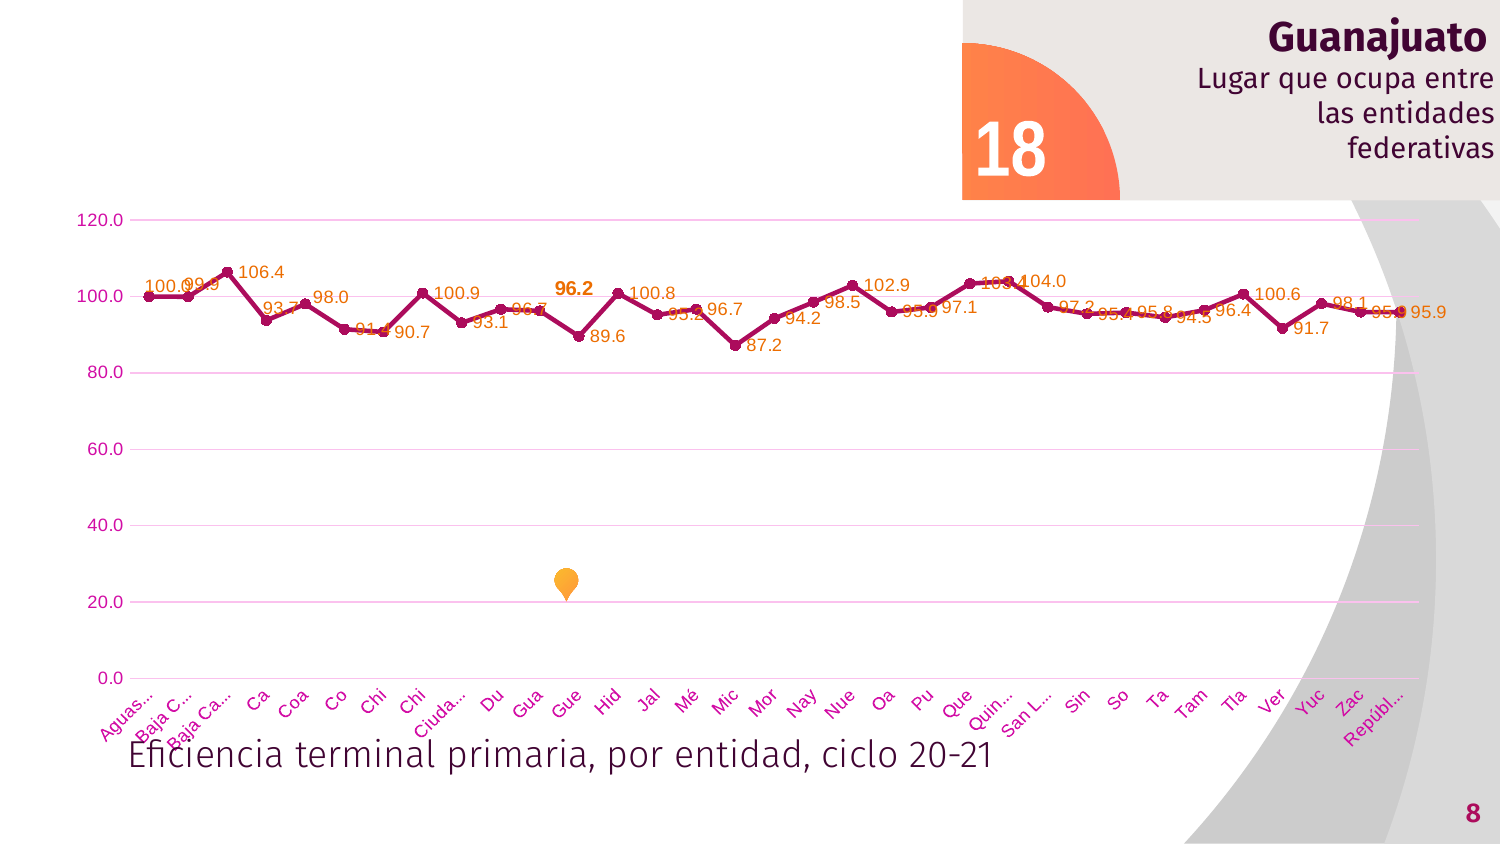

Guanajuato
Lugar que ocupa entre las entidades federativas

18

### Chart

| Category | Porcentaje |
|---|---|
| Aguascalientes | 99.98068230112429 |
| Baja California | 99.90632757247904 |
| Baja California Sur | 106.38141449786795 |
| Campeche | 93.73087802343704 |
| Coahuila | 98.03326964539256 |
| Colima | 91.42027656811062 |
| Chiapas | 90.7020731562016 |
| Chihuahua | 100.89169932831146 |
| Ciudad de México | 93.09531310161364 |
| Durango | 96.66783207379717 |
| Guanajuato | 96.22278218211346 |
| Guerrero | 89.57502212758315 |
| Hidalgo | 100.80270676172556 |
| Jalisco | 95.18454310517056 |
| México | 96.67821178482079 |
| Michoacán | 87.17541516359391 |
| Morelos | 94.23328964613368 |
| Nayarit | 98.49868039631376 |
| Nuevo León | 102.90651504081826 |
| Oaxaca | 95.94297476200501 |
| Puebla | 97.14761094121907 |
| Querétaro | 103.35583460356632 |
| Quintana Roo | 103.99778804241755 |
| San Luis Potosí | 97.22345324572727 |
| Sinaloa | 95.44193273891007 |
| Sonora | 95.78519958824202 |
| Tabasco | 94.52686647630838 |
| Tamaulipas | 96.42248722316864 |
| Tlaxcala | 100.62657629255989 |
| Veracruz | 91.66486990269654 |
| Yucatán | 98.1306922280343 |
| Zacatecas | 95.92592592592592 |
| República Mexicana | 95.86785118905861 |
Eficiencia terminal primaria, por entidad, ciclo 20-21
8